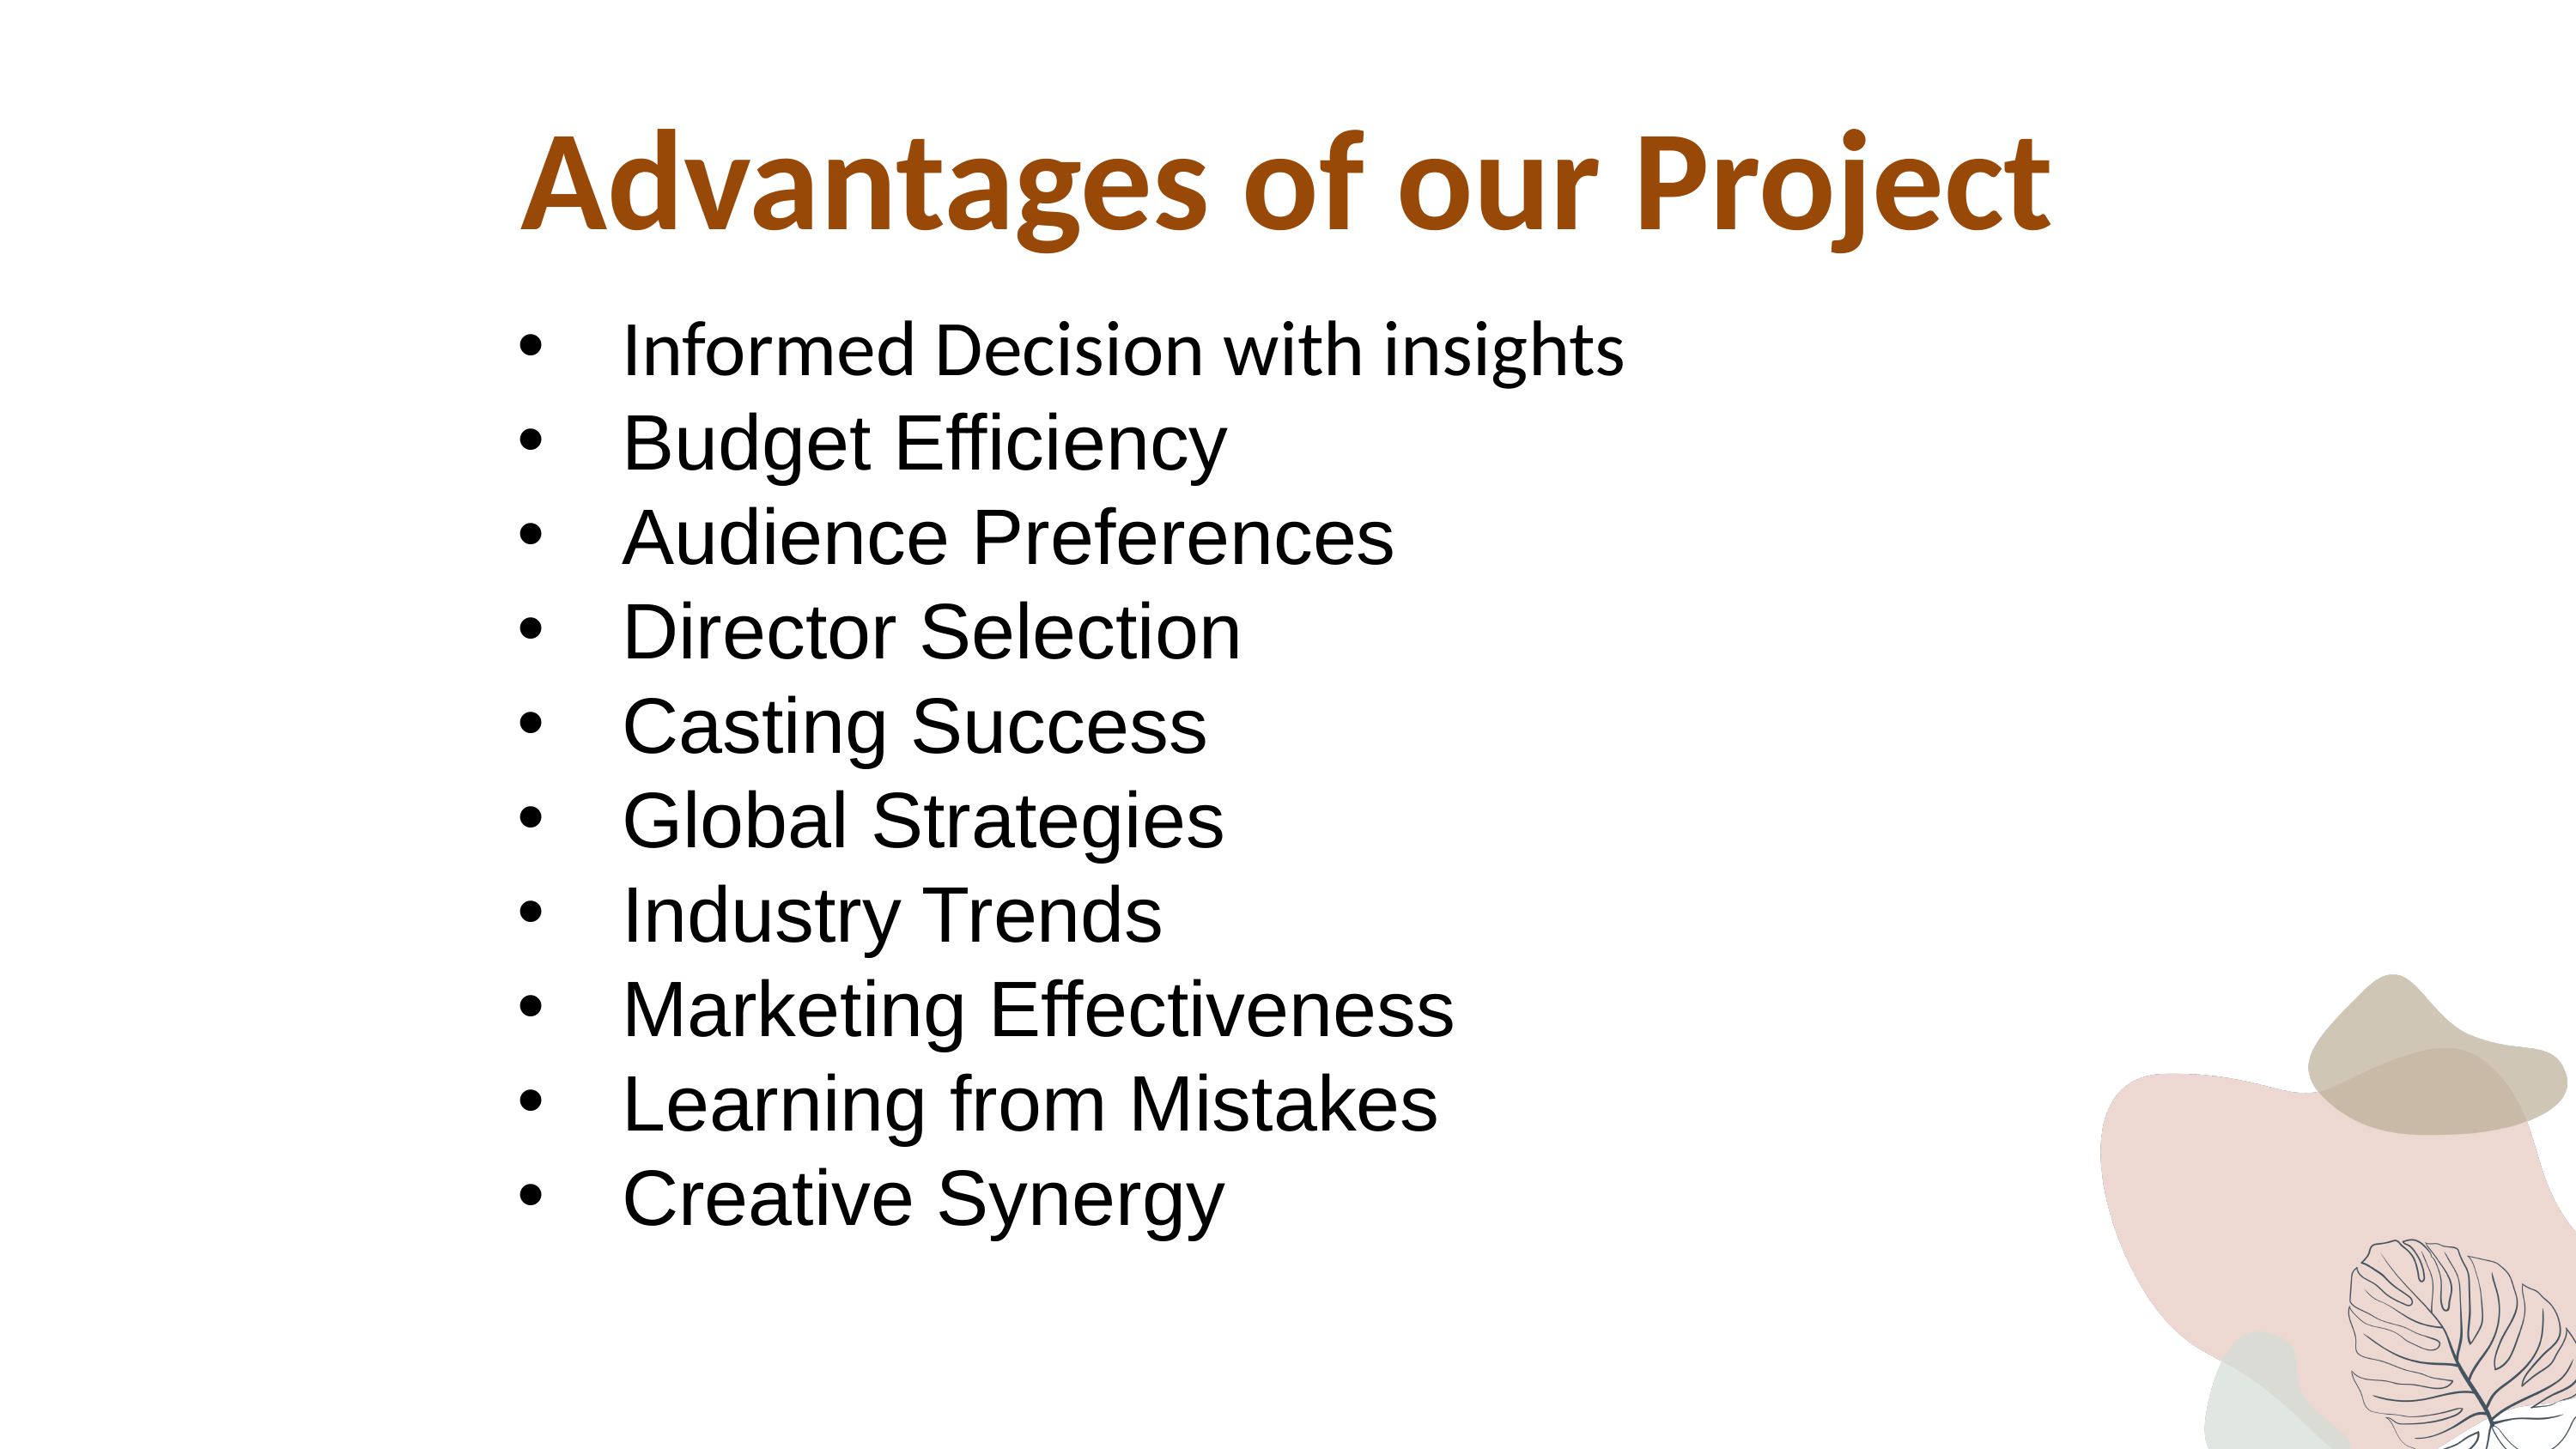

Advantages of our Project

Informed Decision with insights
Budget Efficiency
Audience Preferences
Director Selection
Casting Success
Global Strategies
Industry Trends
Marketing Effectiveness
Learning from Mistakes
Creative Synergy